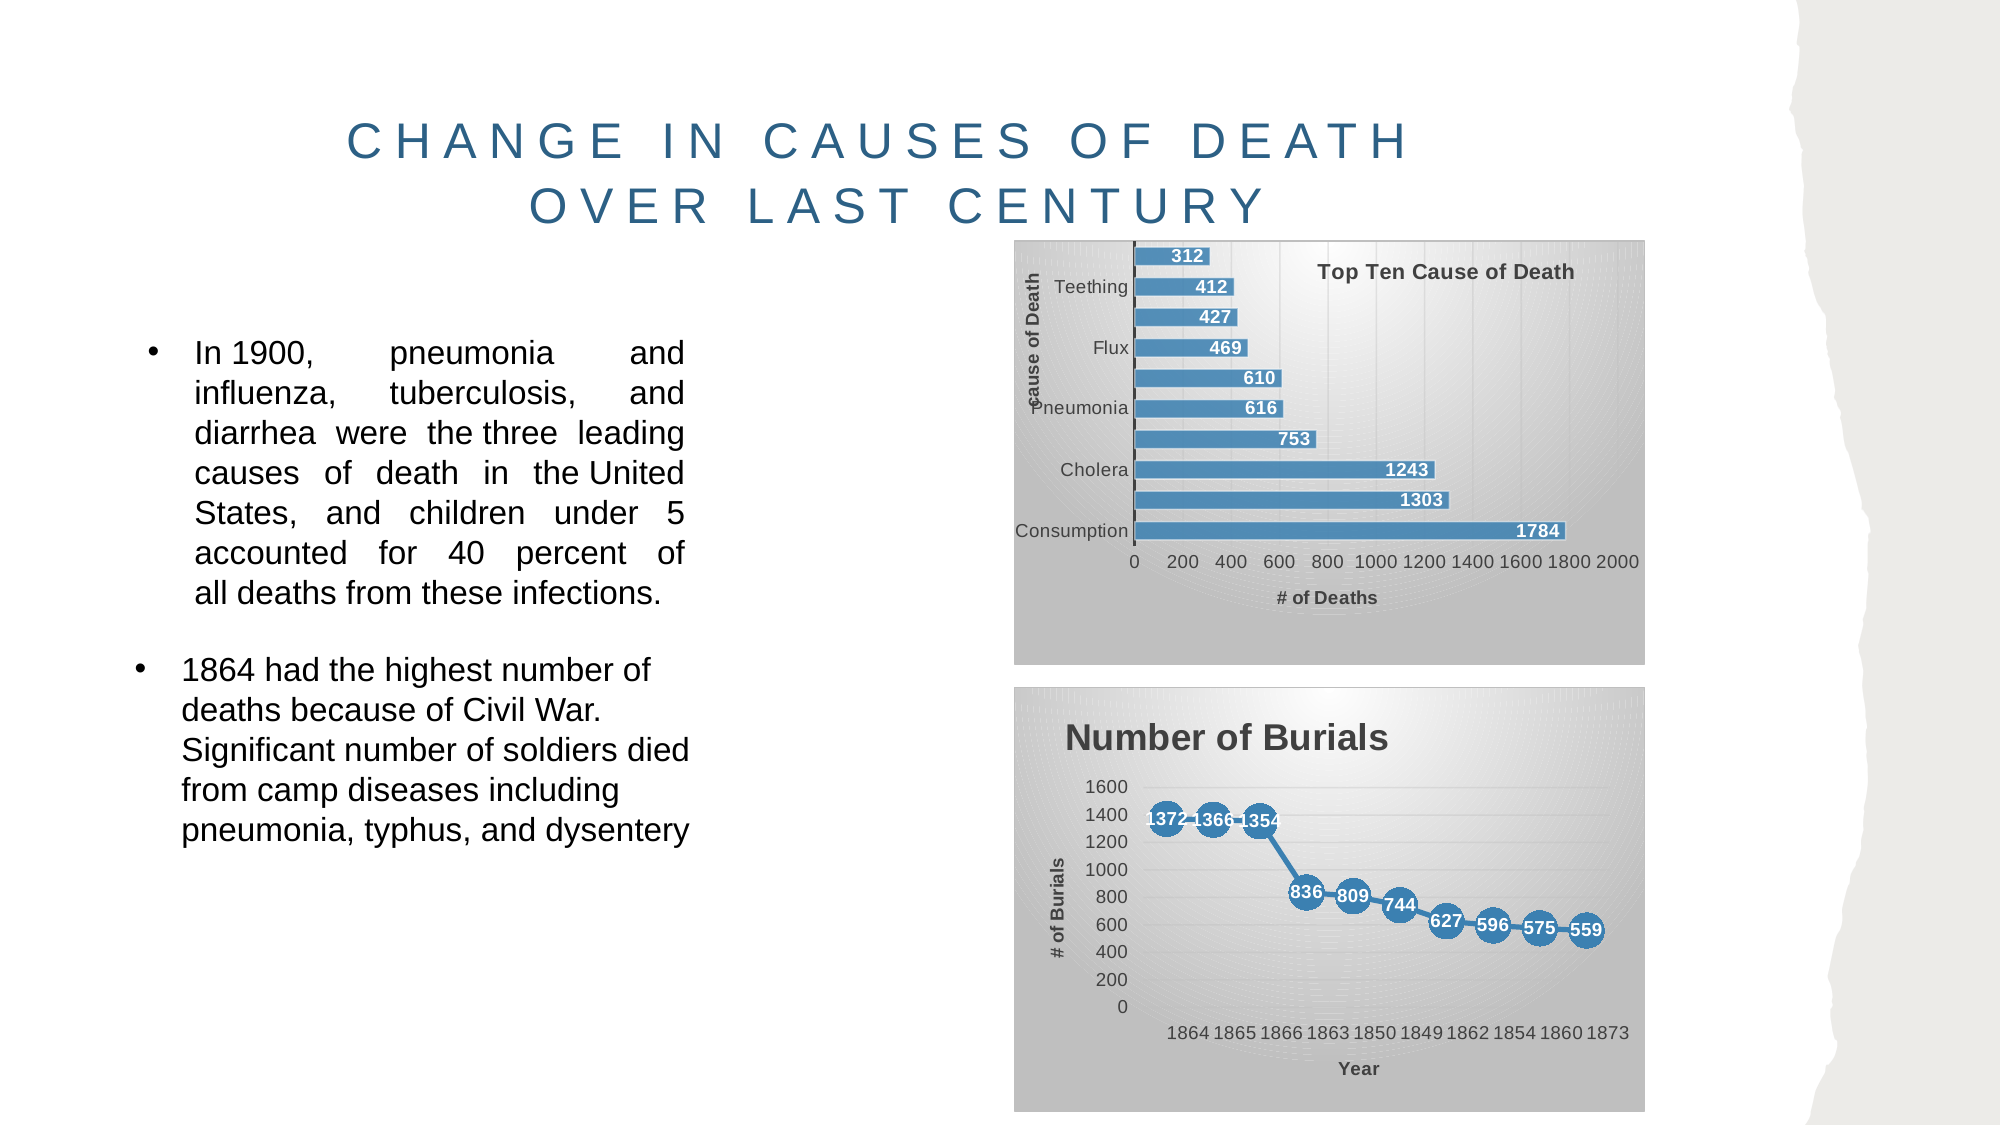

# Change in Causes of death over last century

### Chart: Top Ten Cause of Death

| Category |  |
|---|---|
| Consumption | 1784.0 |
| Still Born | 1303.0 |
| Cholera | 1243.0 |
| Complication | 753.0 |
| Pneumonia | 616.0 |
| Old Age | 610.0 |
| Flux | 469.0 |
| Cold | 427.0 |
| Teething | 412.0 |
| Typhoid Fever | 312.0 |
In 1900, pneumonia and influenza, tuberculosis, and diarrhea were the three leading causes of death in the United States, and children under 5 accounted for 40 percent of all deaths from these infections.
1864 had the highest number of deaths because of Civil War. Significant number of soldiers died from camp diseases including pneumonia, typhus, and dysentery

### Chart: Number of Burials

| Category |  |
|---|---|
| 1864 | 1372.0 |
| 1865 | 1366.0 |
| 1866 | 1354.0 |
| 1863 | 836.0 |
| 1850 | 809.0 |
| 1849 | 744.0 |
| 1862 | 627.0 |
| 1854 | 596.0 |
| 1860 | 575.0 |
| 1873 | 559.0 |